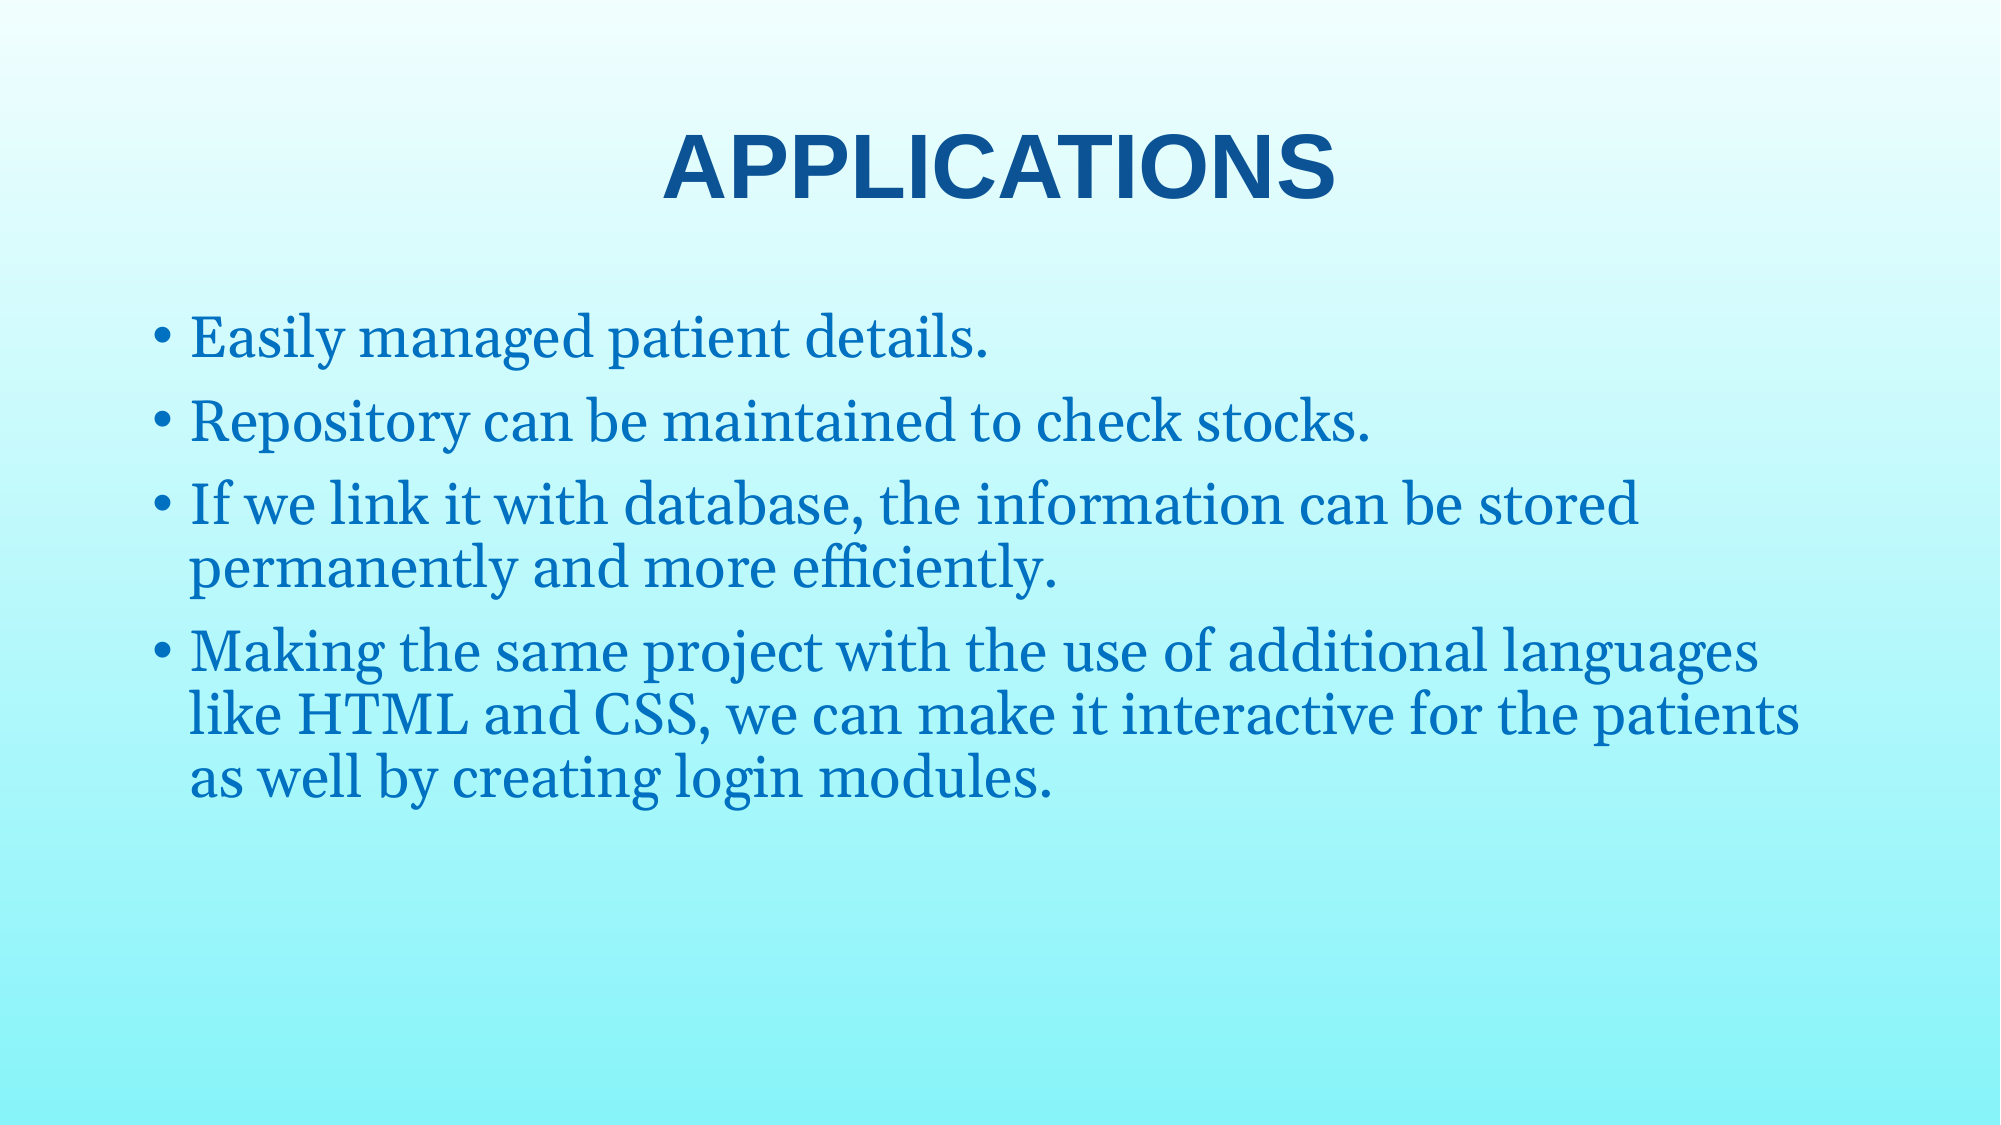

# APPLICATIONS
Easily managed patient details.
Repository can be maintained to check stocks.
If we link it with database, the information can be stored permanently and more efficiently.
Making the same project with the use of additional languages like HTML and CSS, we can make it interactive for the patients as well by creating login modules.